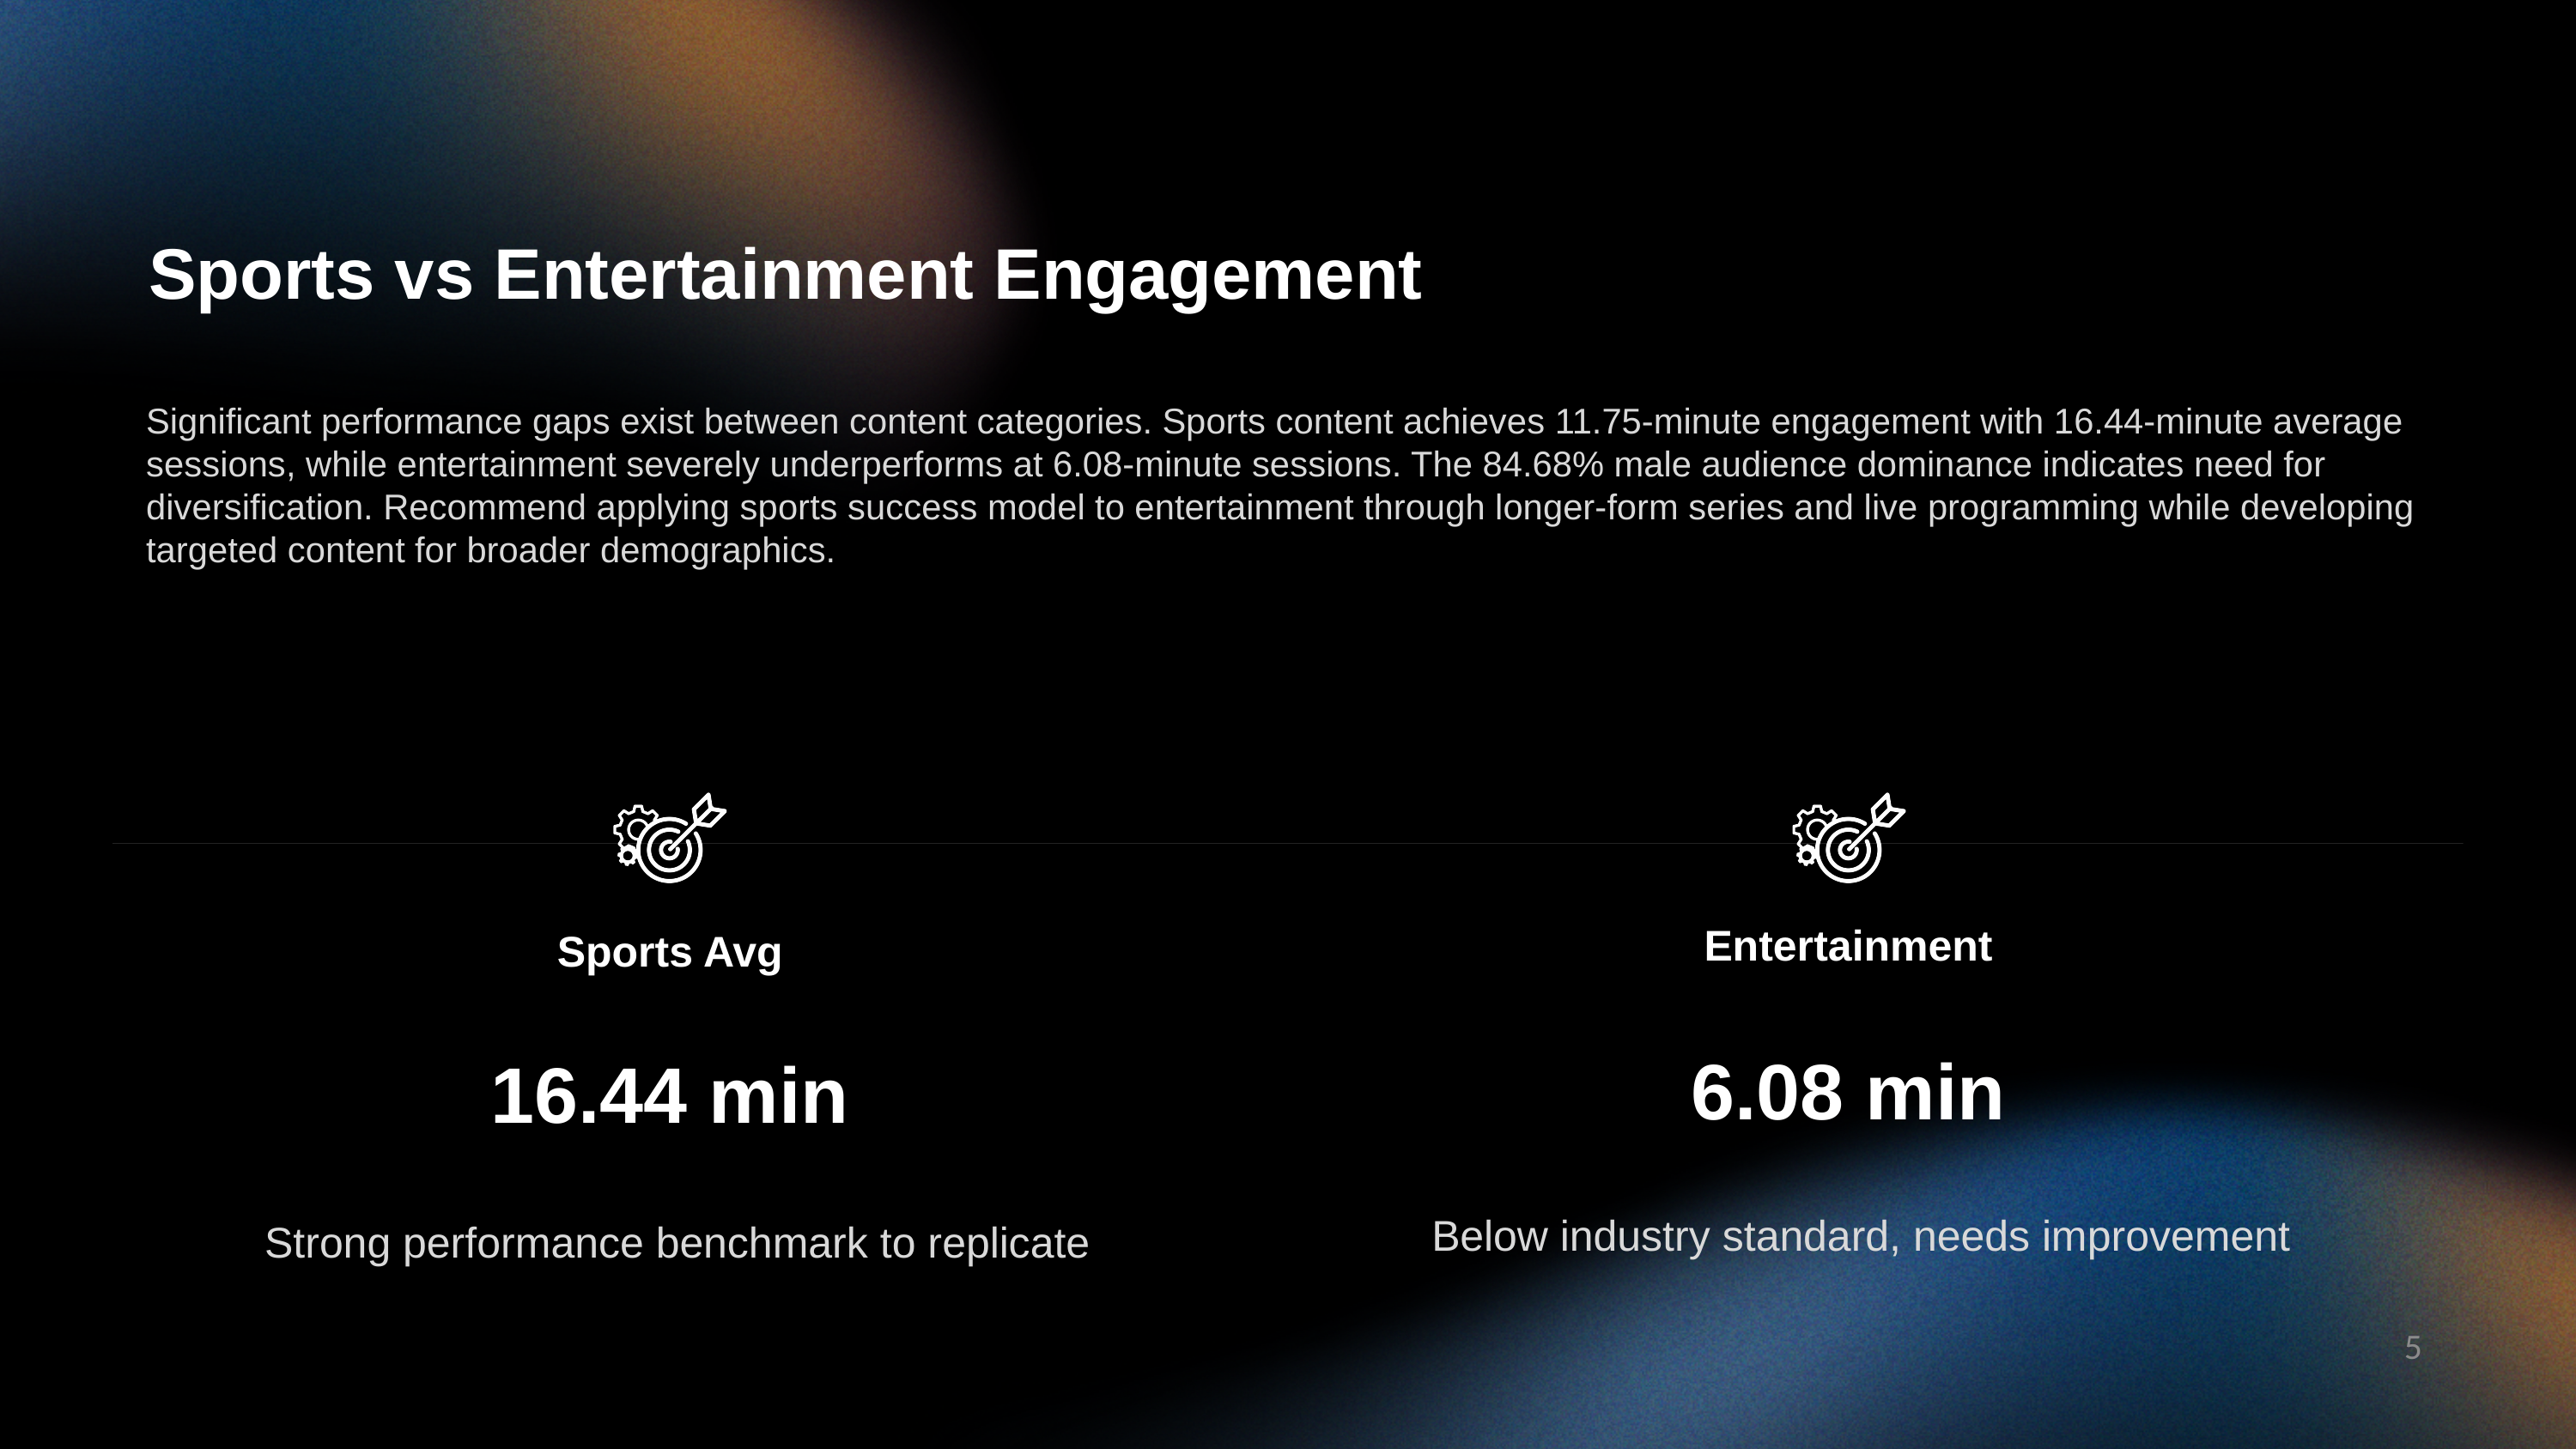

Sports vs Entertainment Engagement
Significant performance gaps exist between content categories. Sports content achieves 11.75-minute engagement with 16.44-minute average sessions, while entertainment severely underperforms at 6.08-minute sessions. The 84.68% male audience dominance indicates need for diversification. Recommend applying sports success model to entertainment through longer-form series and live programming while developing targeted content for broader demographics.

Entertainment
Sports Avg
16.44 min
6.08 min

Below industry standard, needs improvement
Strong performance benchmark to replicate
5